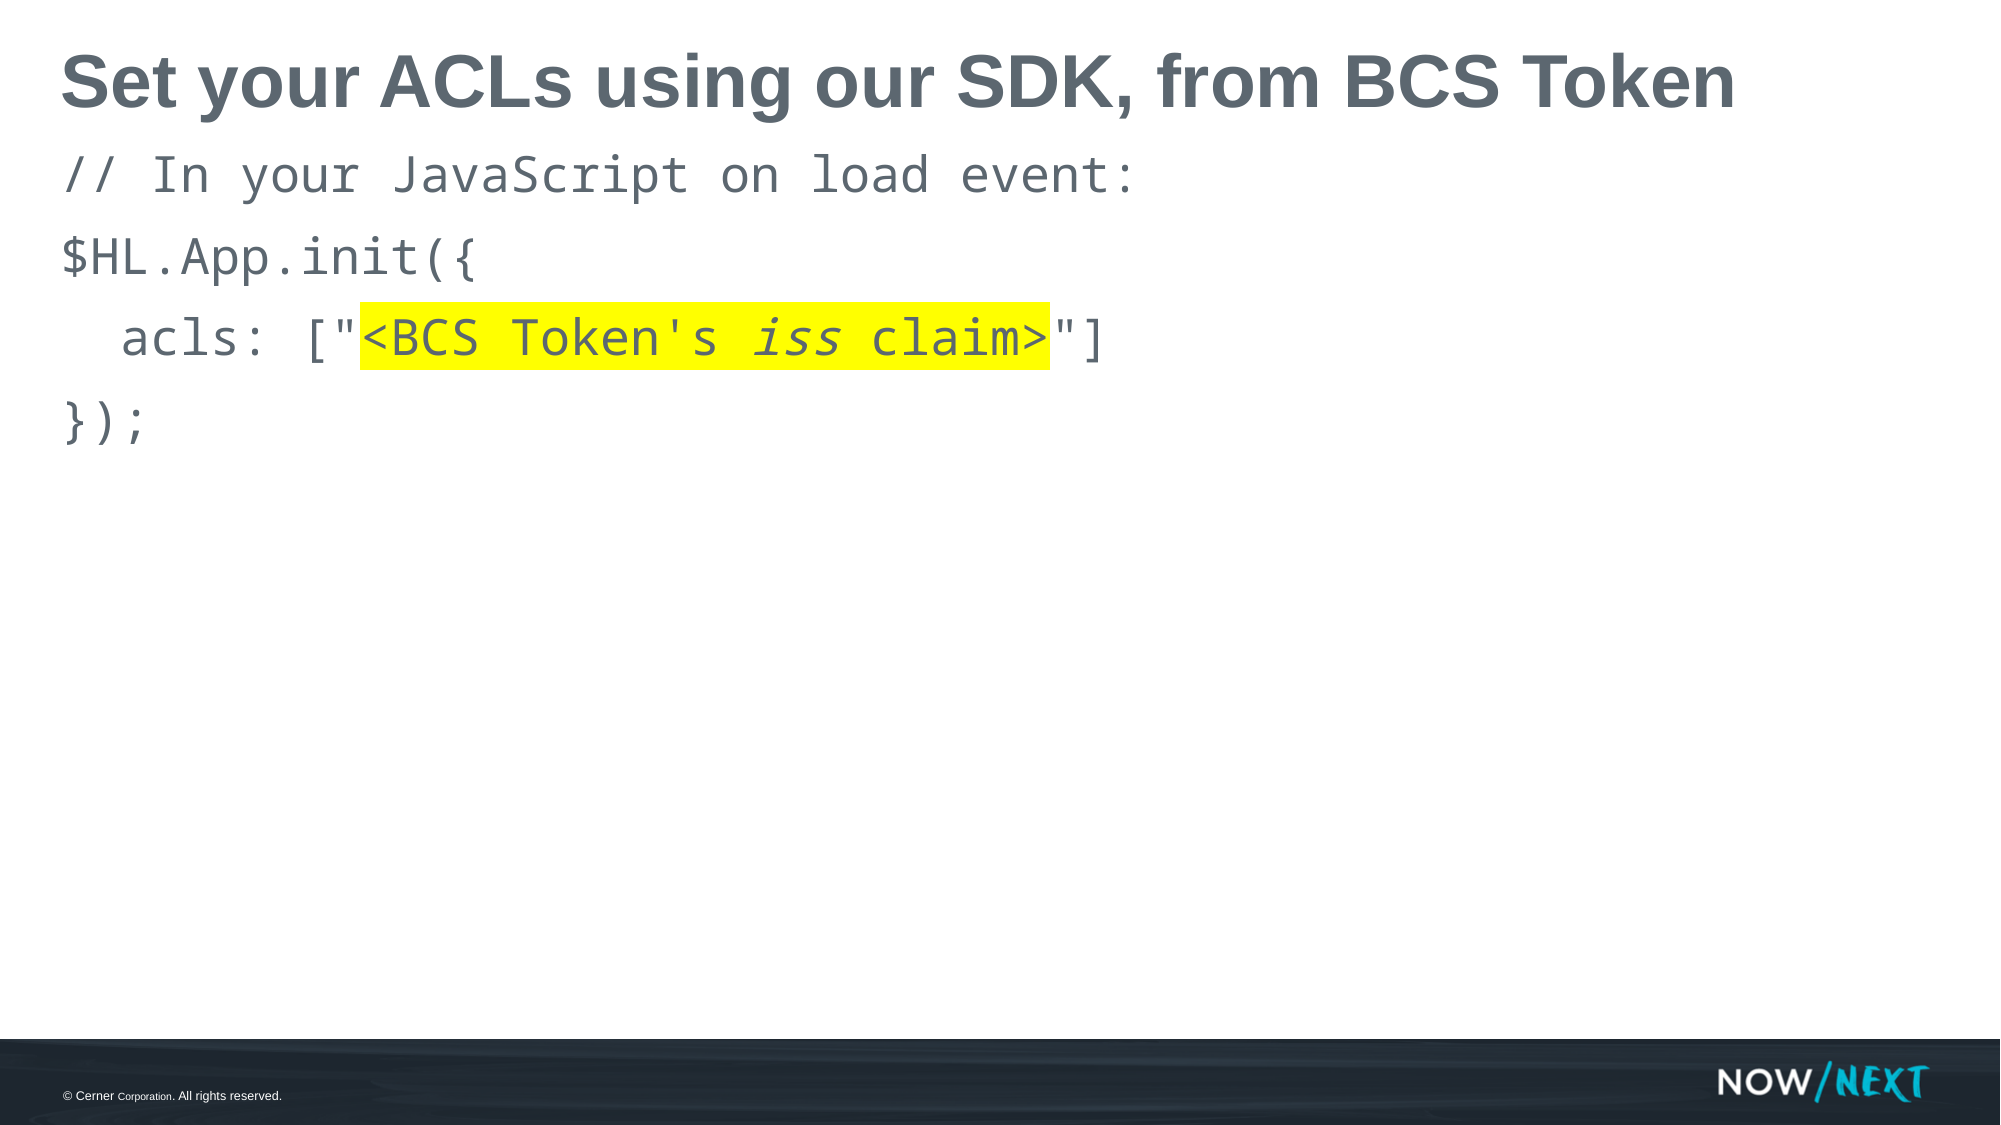

# Set your ACLs using our SDK, from BCS Token
// In your JavaScript on load event:
$HL.App.init({
  acls: ["<BCS Token's iss claim>"]
});